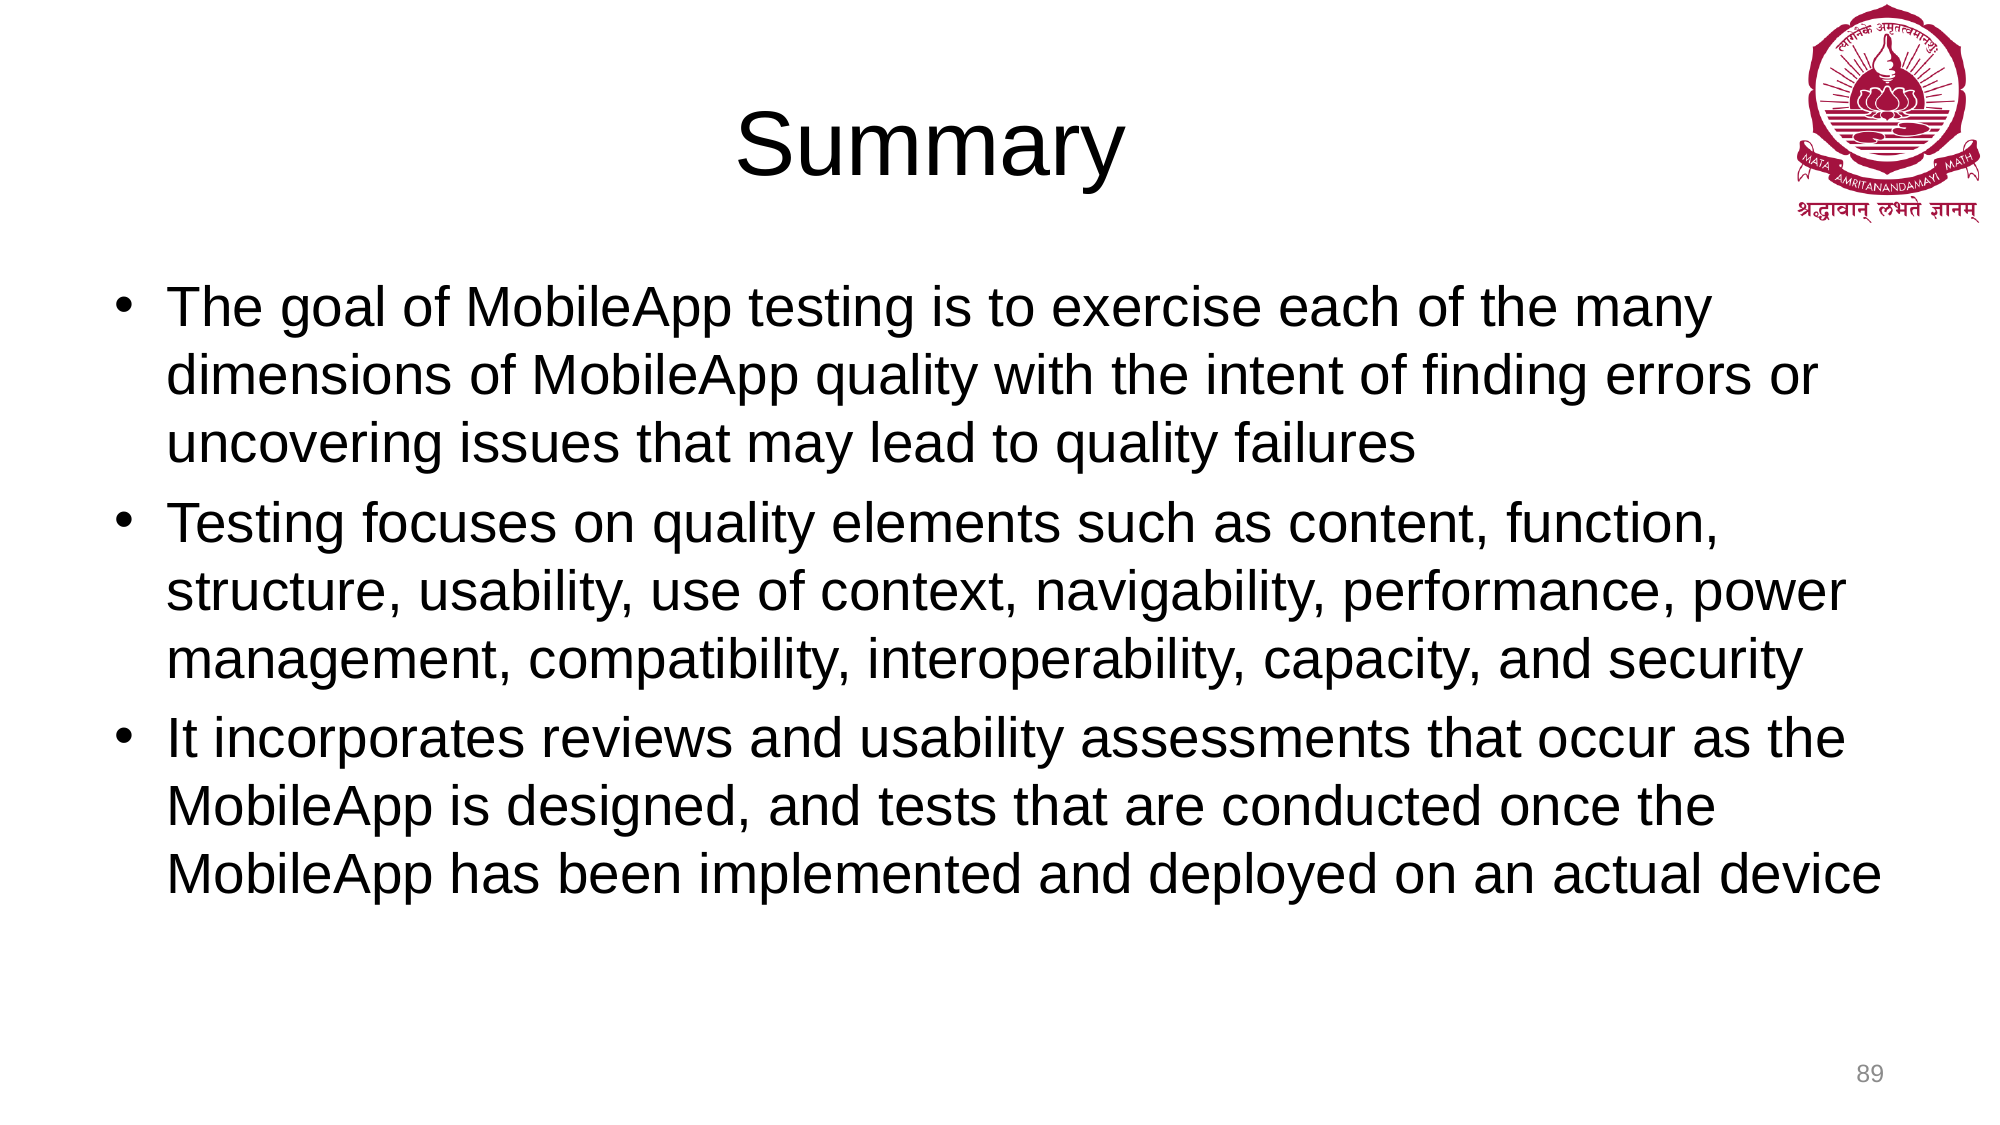

# Summary
The goal of MobileApp testing is to exercise each of the many dimensions of MobileApp quality with the intent of finding errors or uncovering issues that may lead to quality failures
Testing focuses on quality elements such as content, function, structure, usability, use of context, navigability, performance, power management, compatibility, interoperability, capacity, and security
It incorporates reviews and usability assessments that occur as the MobileApp is designed, and tests that are conducted once the MobileApp has been implemented and deployed on an actual device
89